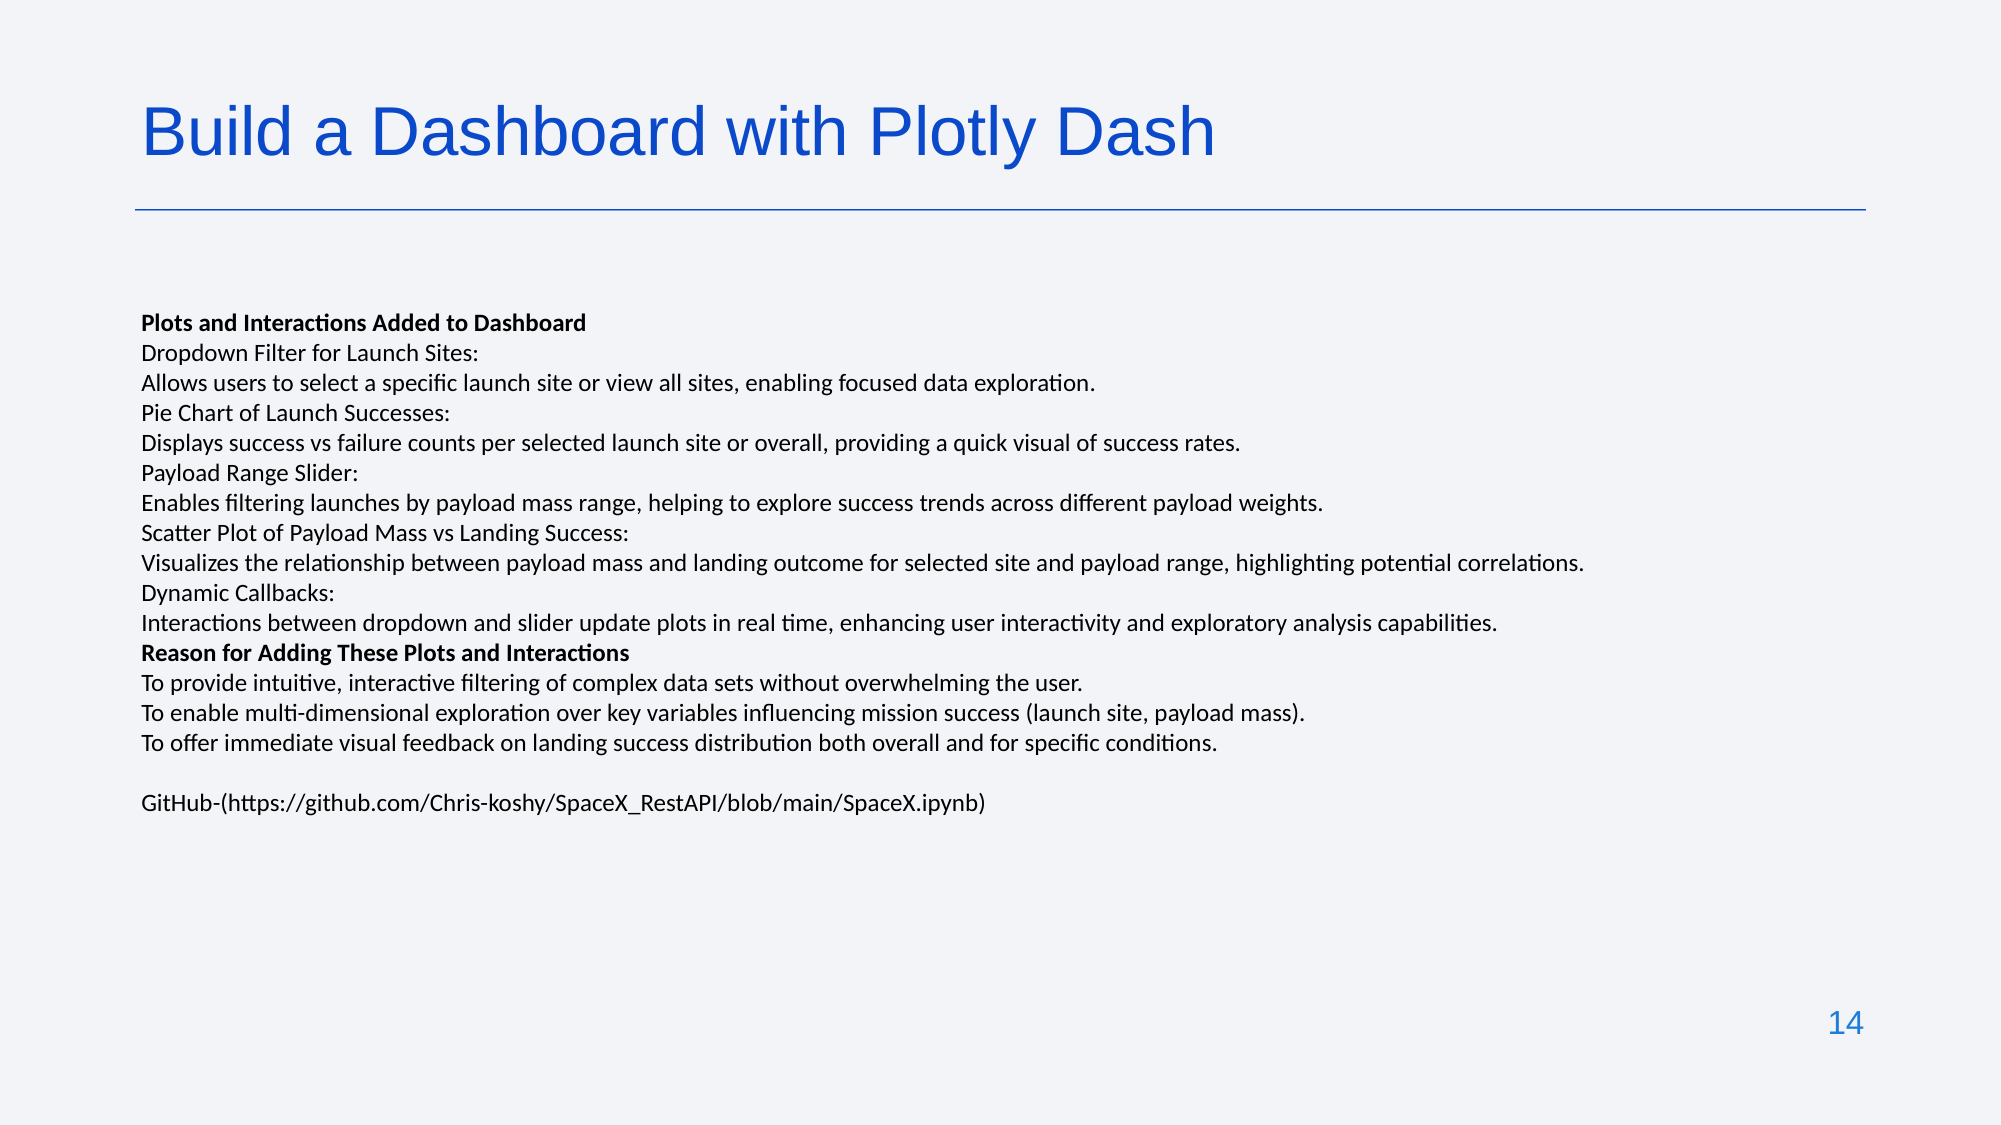

Build a Dashboard with Plotly Dash
Plots and Interactions Added to Dashboard
Dropdown Filter for Launch Sites:
Allows users to select a specific launch site or view all sites, enabling focused data exploration.
Pie Chart of Launch Successes:
Displays success vs failure counts per selected launch site or overall, providing a quick visual of success rates.
Payload Range Slider:
Enables filtering launches by payload mass range, helping to explore success trends across different payload weights.
Scatter Plot of Payload Mass vs Landing Success:
Visualizes the relationship between payload mass and landing outcome for selected site and payload range, highlighting potential correlations.
Dynamic Callbacks:
Interactions between dropdown and slider update plots in real time, enhancing user interactivity and exploratory analysis capabilities.
Reason for Adding These Plots and Interactions
To provide intuitive, interactive filtering of complex data sets without overwhelming the user.
To enable multi-dimensional exploration over key variables influencing mission success (launch site, payload mass).
To offer immediate visual feedback on landing success distribution both overall and for specific conditions.

GitHub-(https://github.com/Chris-koshy/SpaceX_RestAPI/blob/main/SpaceX.ipynb)
14